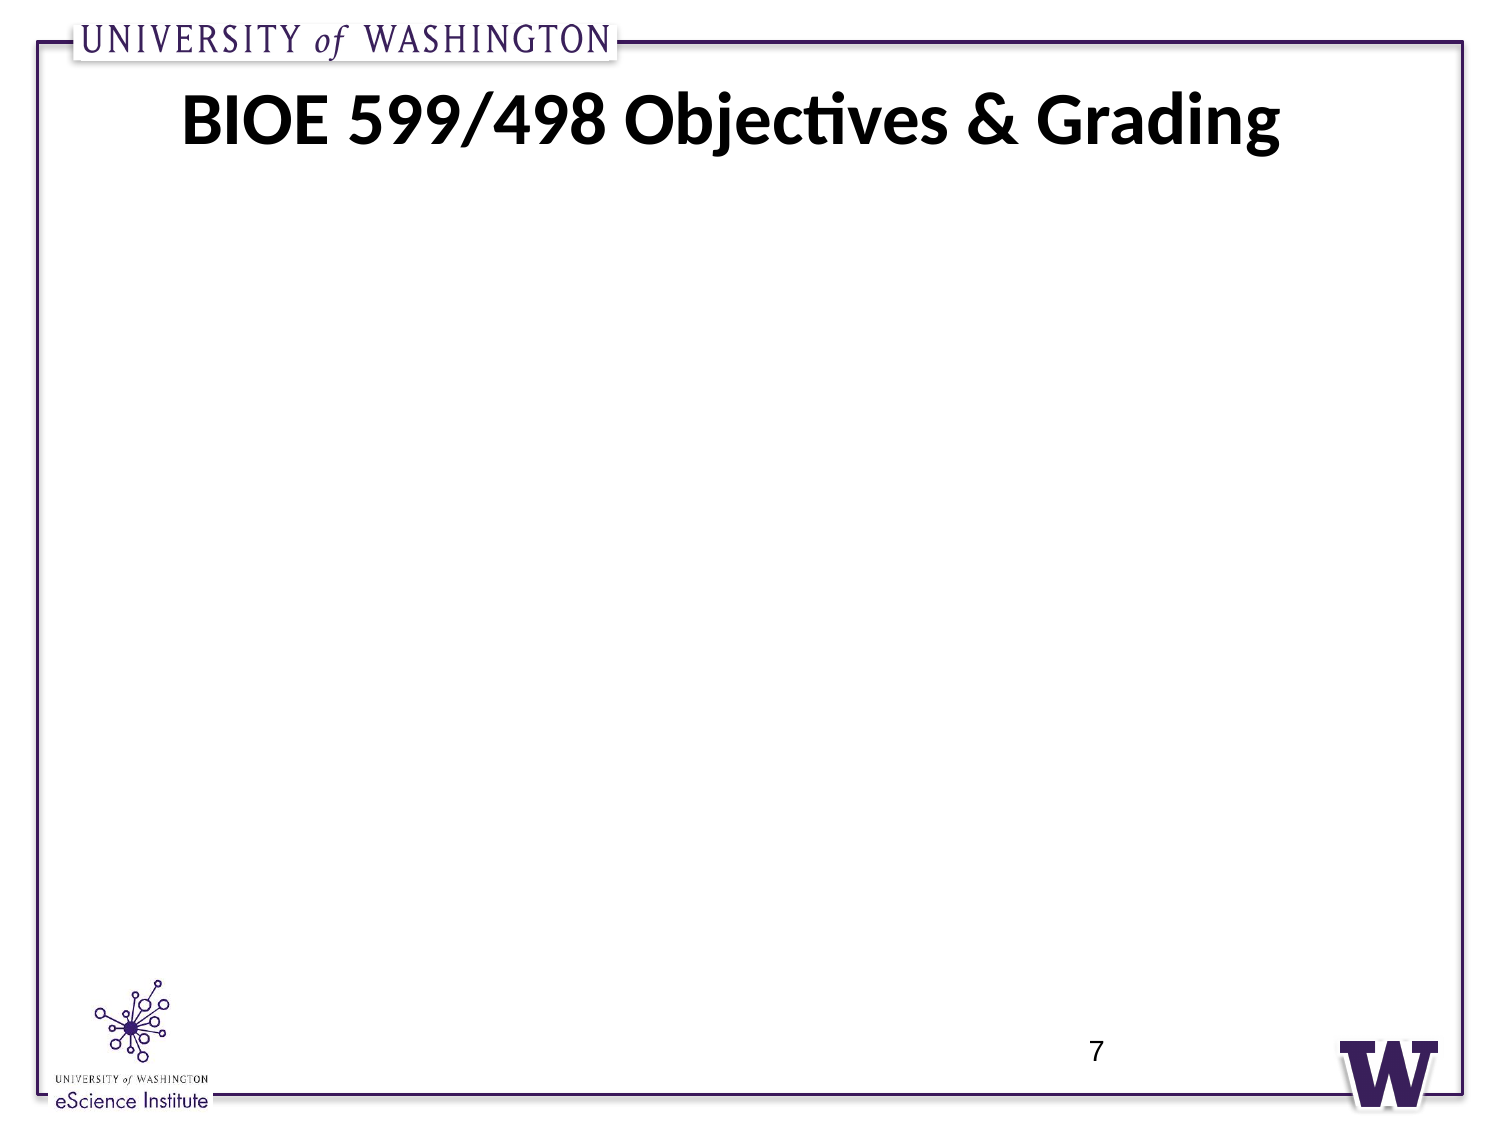

# BIOE 599/498 Objectives & Grading

7